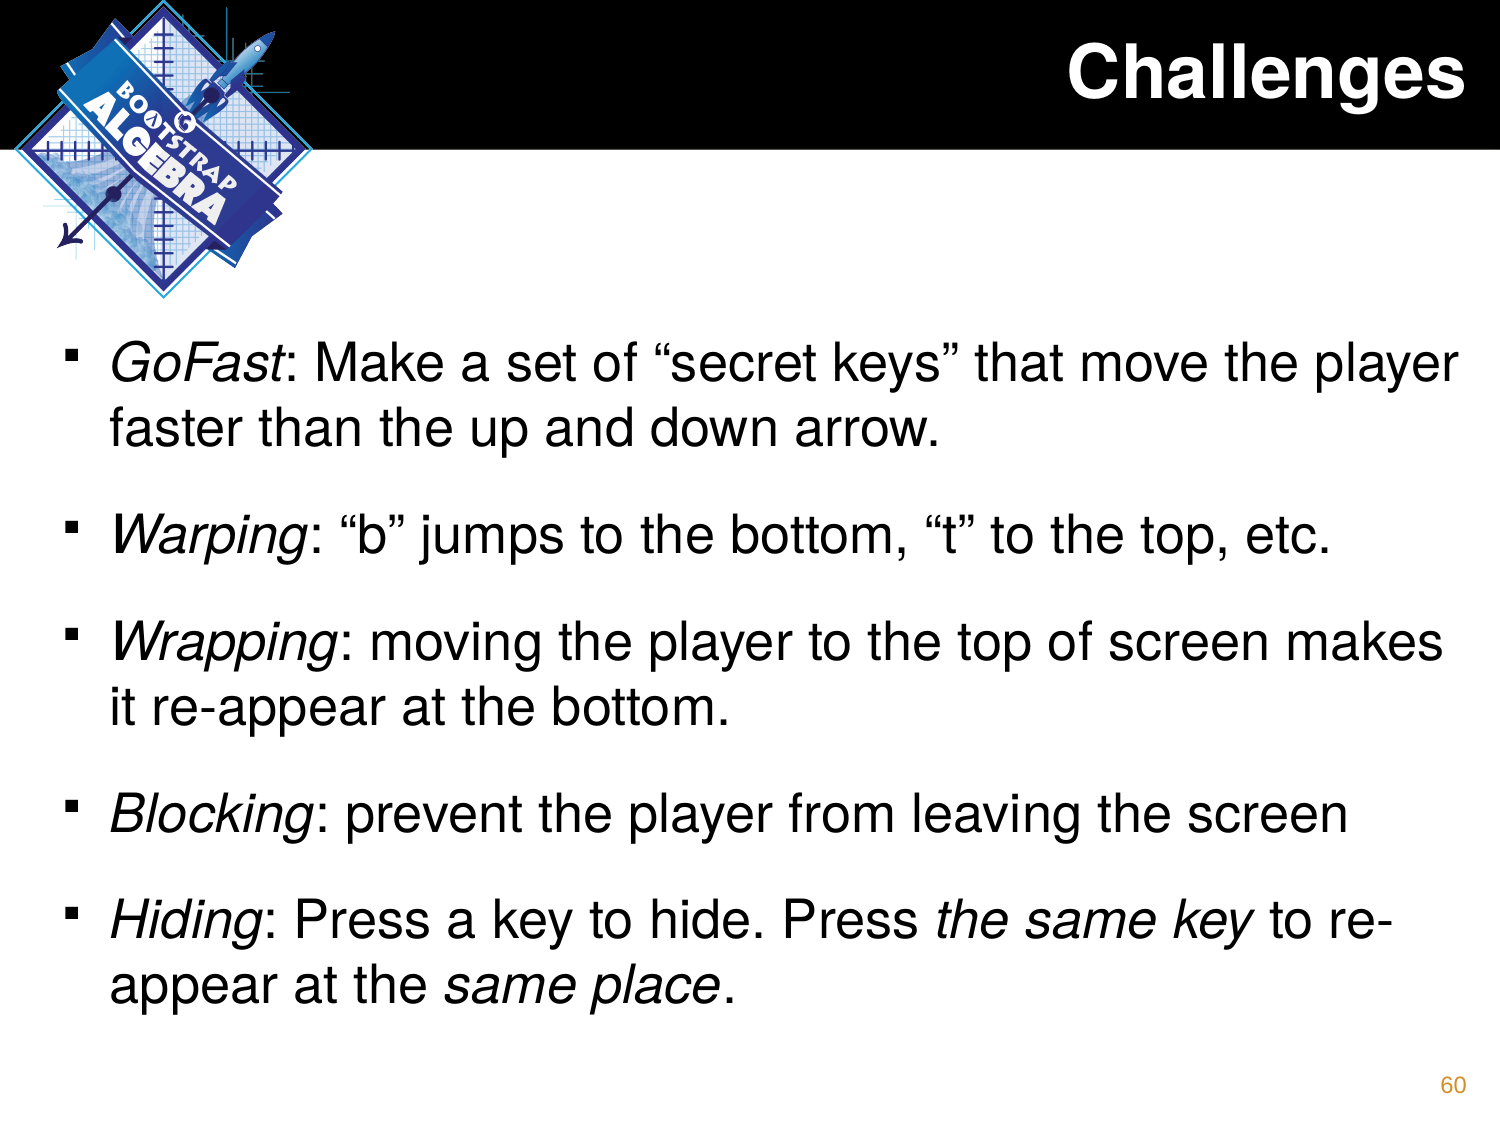

# Challenges
GoFast: Make a set of “secret keys” that move the player faster than the up and down arrow.
Warping: “b” jumps to the bottom, “t” to the top, etc.
Wrapping: moving the player to the top of screen makes it re-appear at the bottom.
Blocking: prevent the player from leaving the screen
Hiding: Press a key to hide. Press the same key to re-appear at the same place.
60